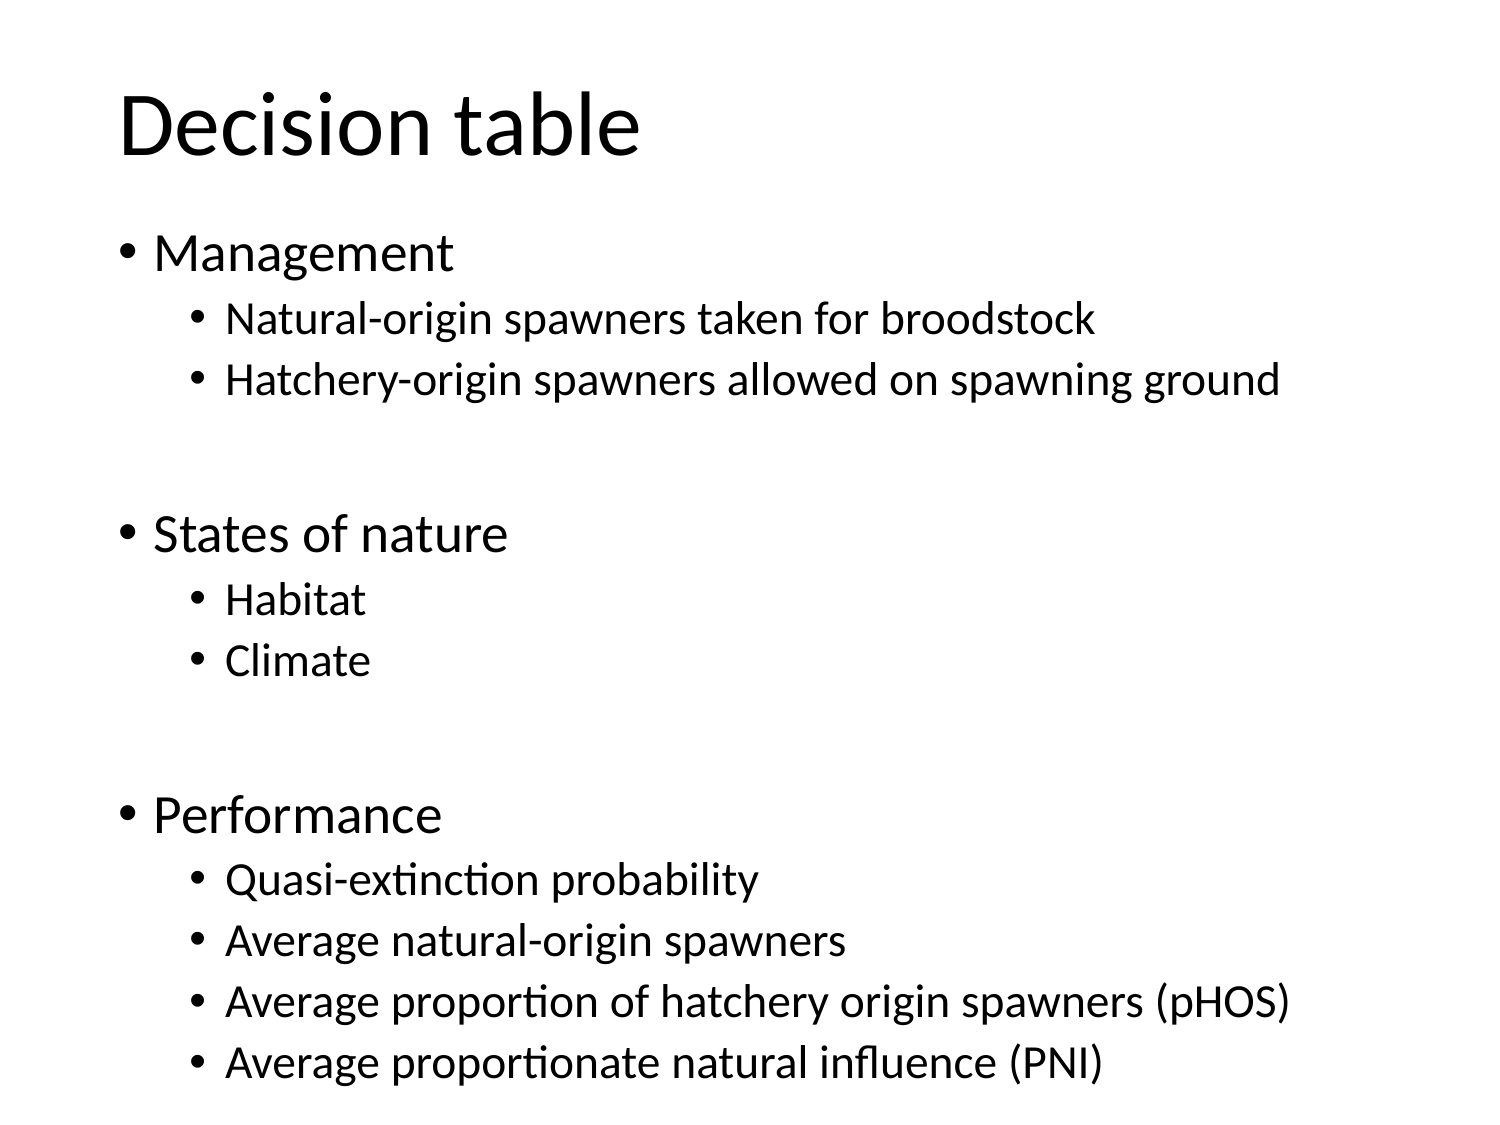

# Decision table
Management
Natural-origin spawners taken for broodstock
Hatchery-origin spawners allowed on spawning ground

States of nature
Habitat
Climate

Performance
Quasi-extinction probability
Average natural-origin spawners
Average proportion of hatchery origin spawners (pHOS)
Average proportionate natural influence (PNI)